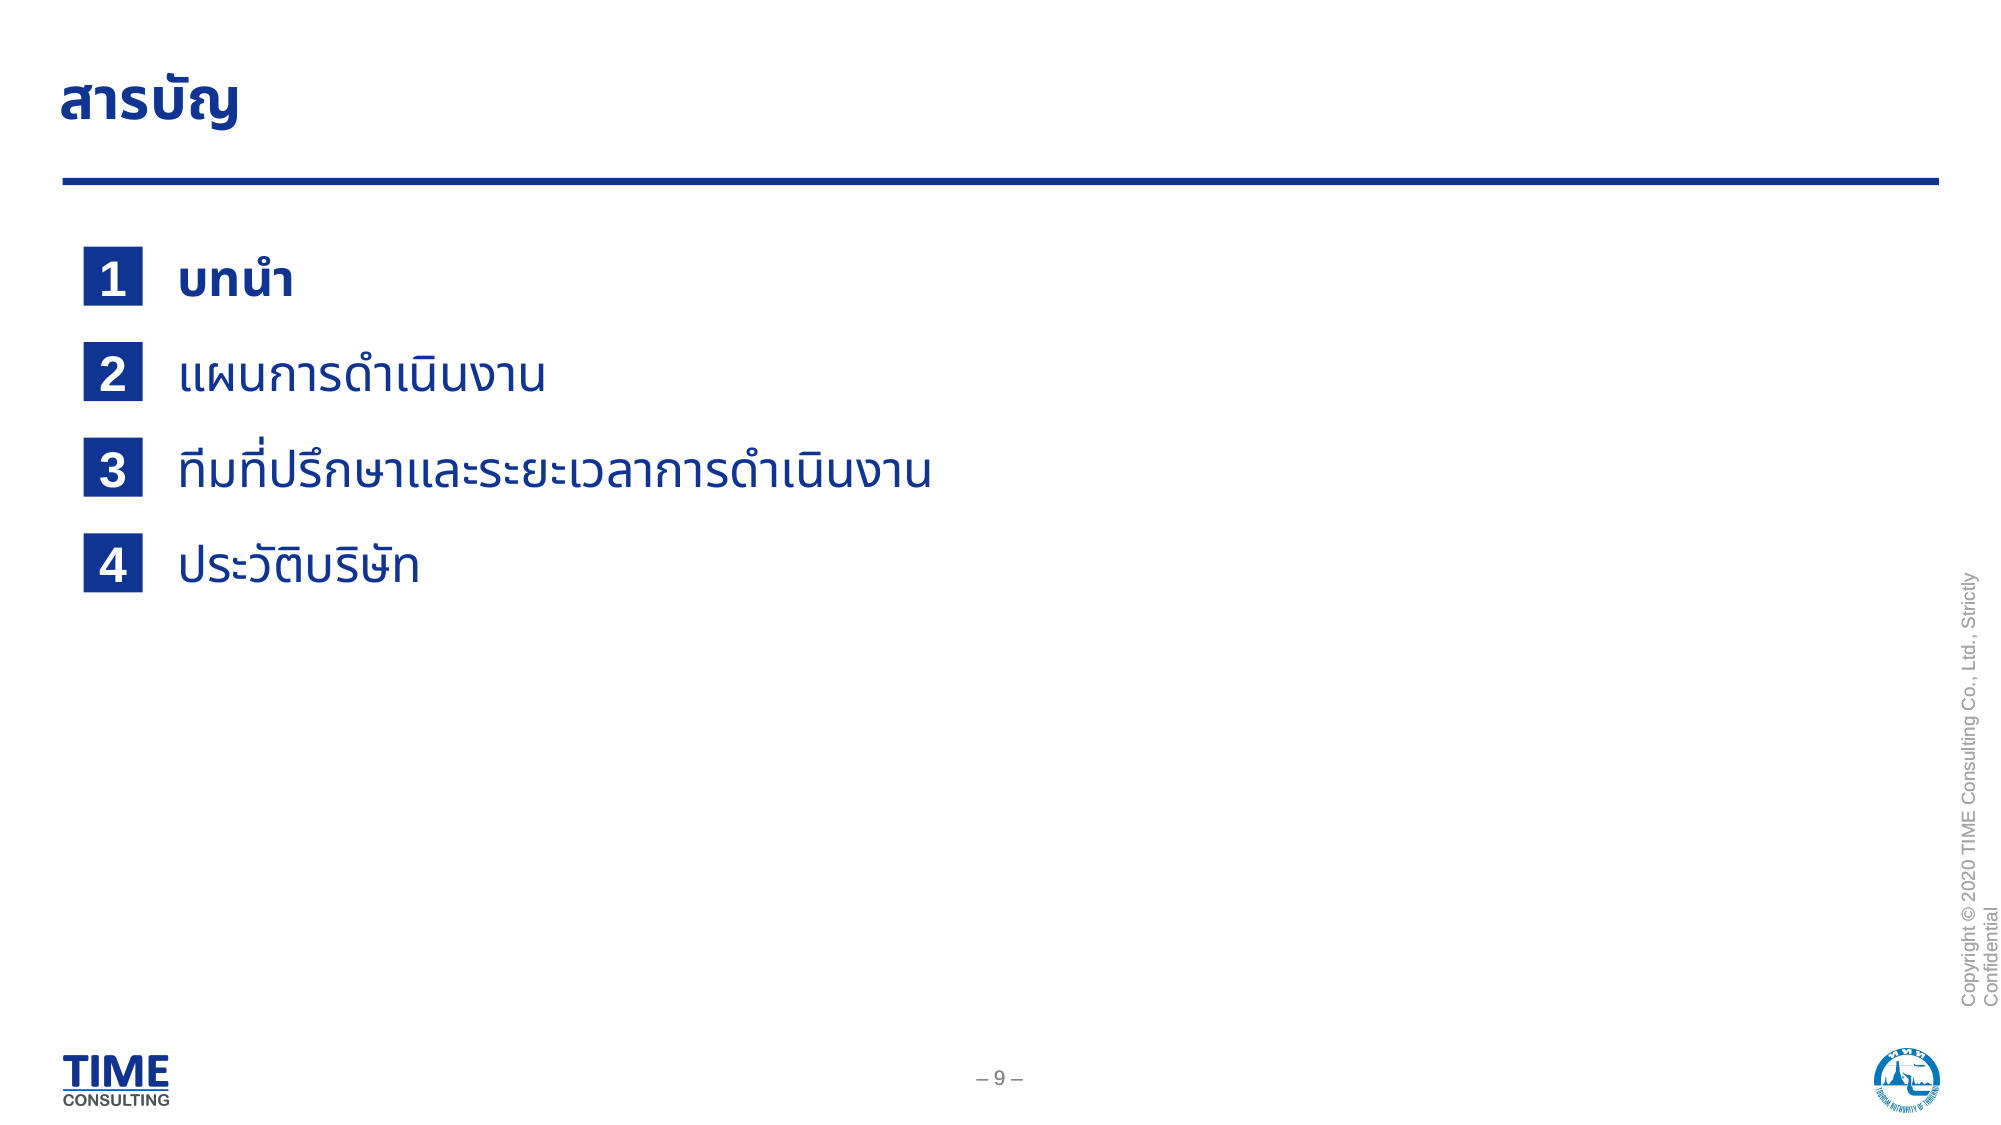

# สารบัญ
1
บทนำ
2
แผนการดำเนินงาน
3
ทีมที่ปรึกษาและระยะเวลาการดำเนินงาน
4
ประวัติบริษัท